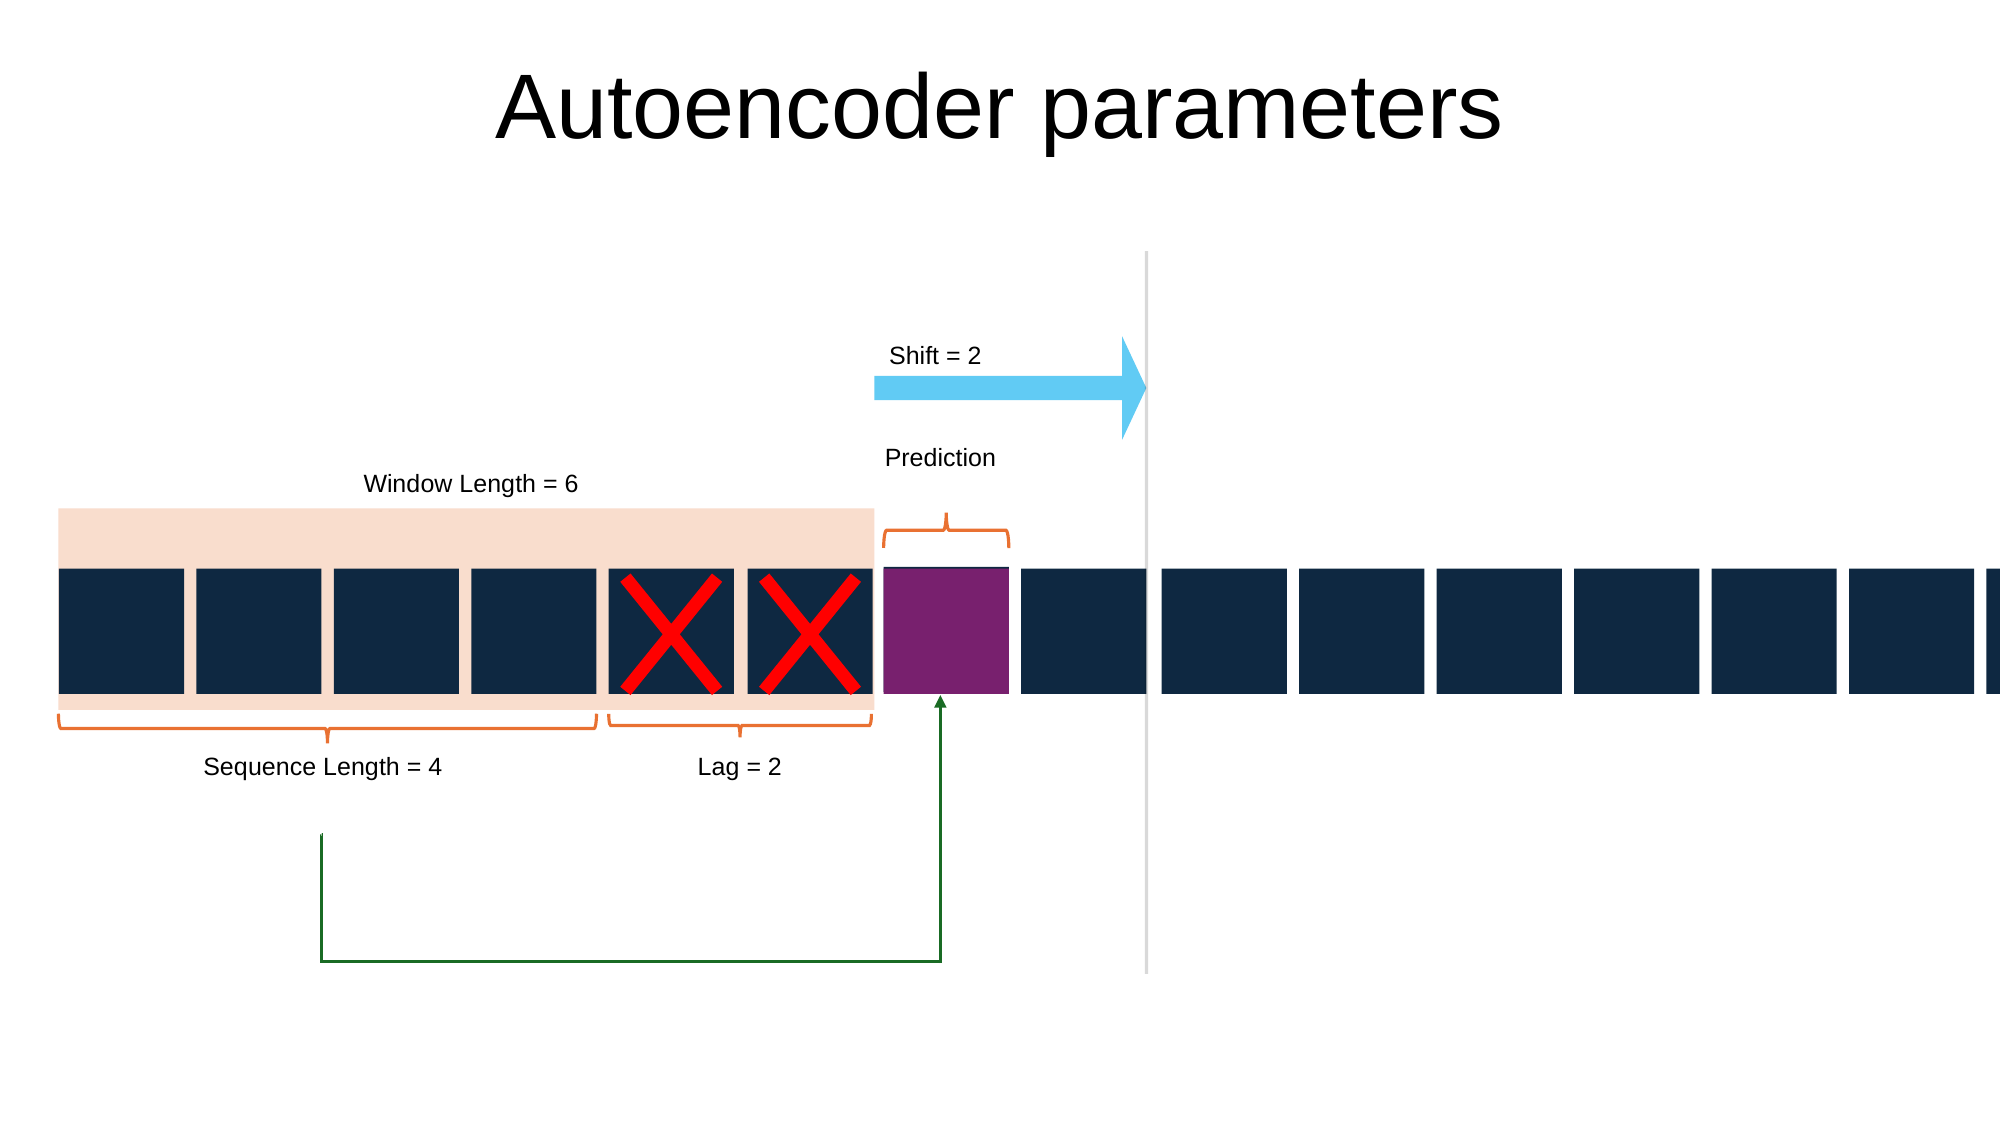

# Autoencoder parameters
Shift = 2

Prediction

Window Length = 6

Sequence Length = 4
Lag = 2